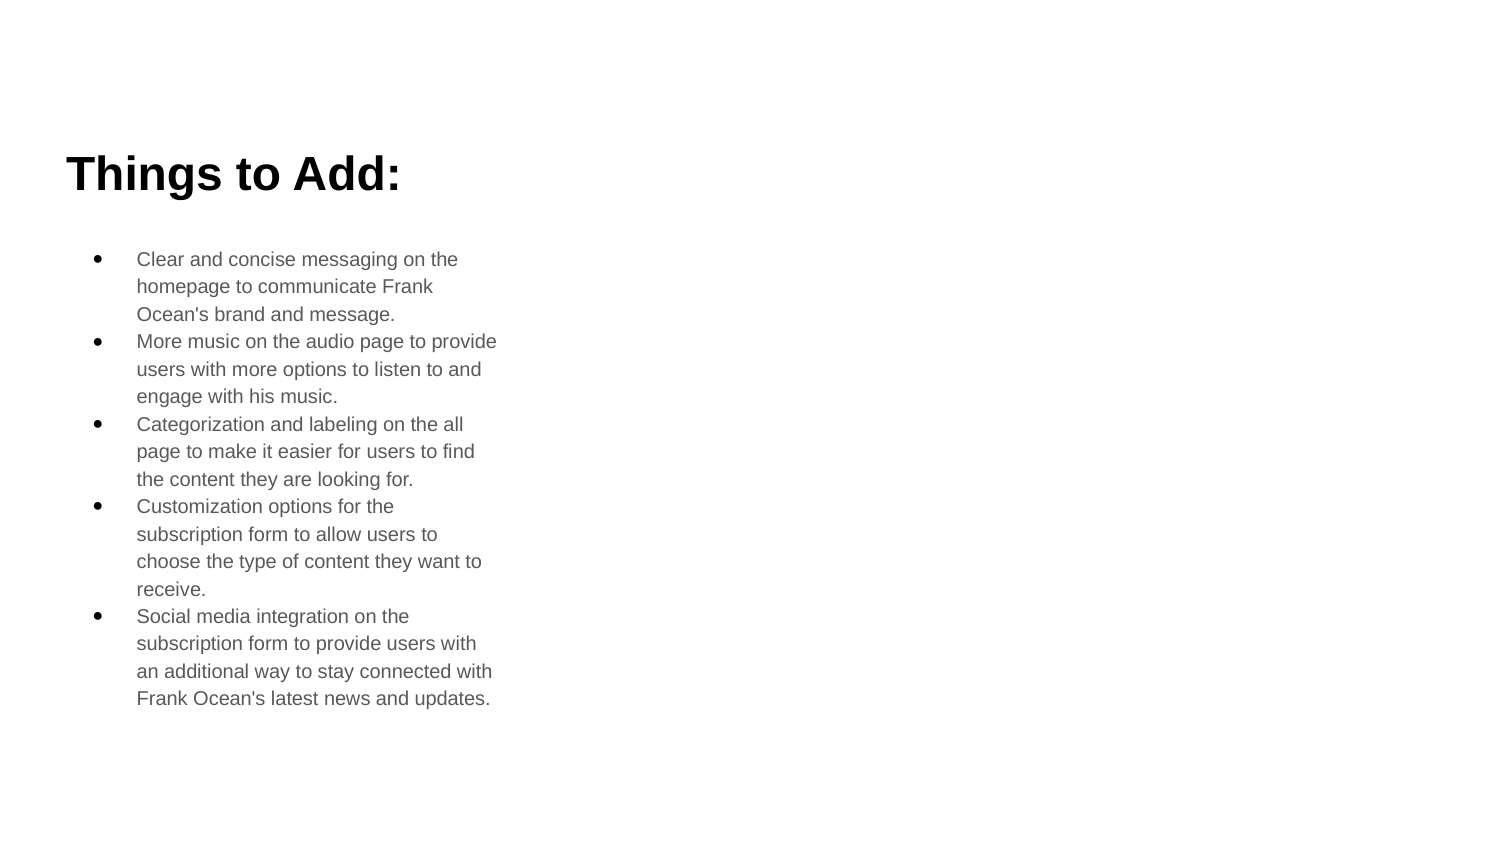

# Things to Add:
Clear and concise messaging on the homepage to communicate Frank Ocean's brand and message.
More music on the audio page to provide users with more options to listen to and engage with his music.
Categorization and labeling on the all page to make it easier for users to find the content they are looking for.
Customization options for the subscription form to allow users to choose the type of content they want to receive.
Social media integration on the subscription form to provide users with an additional way to stay connected with Frank Ocean's latest news and updates.